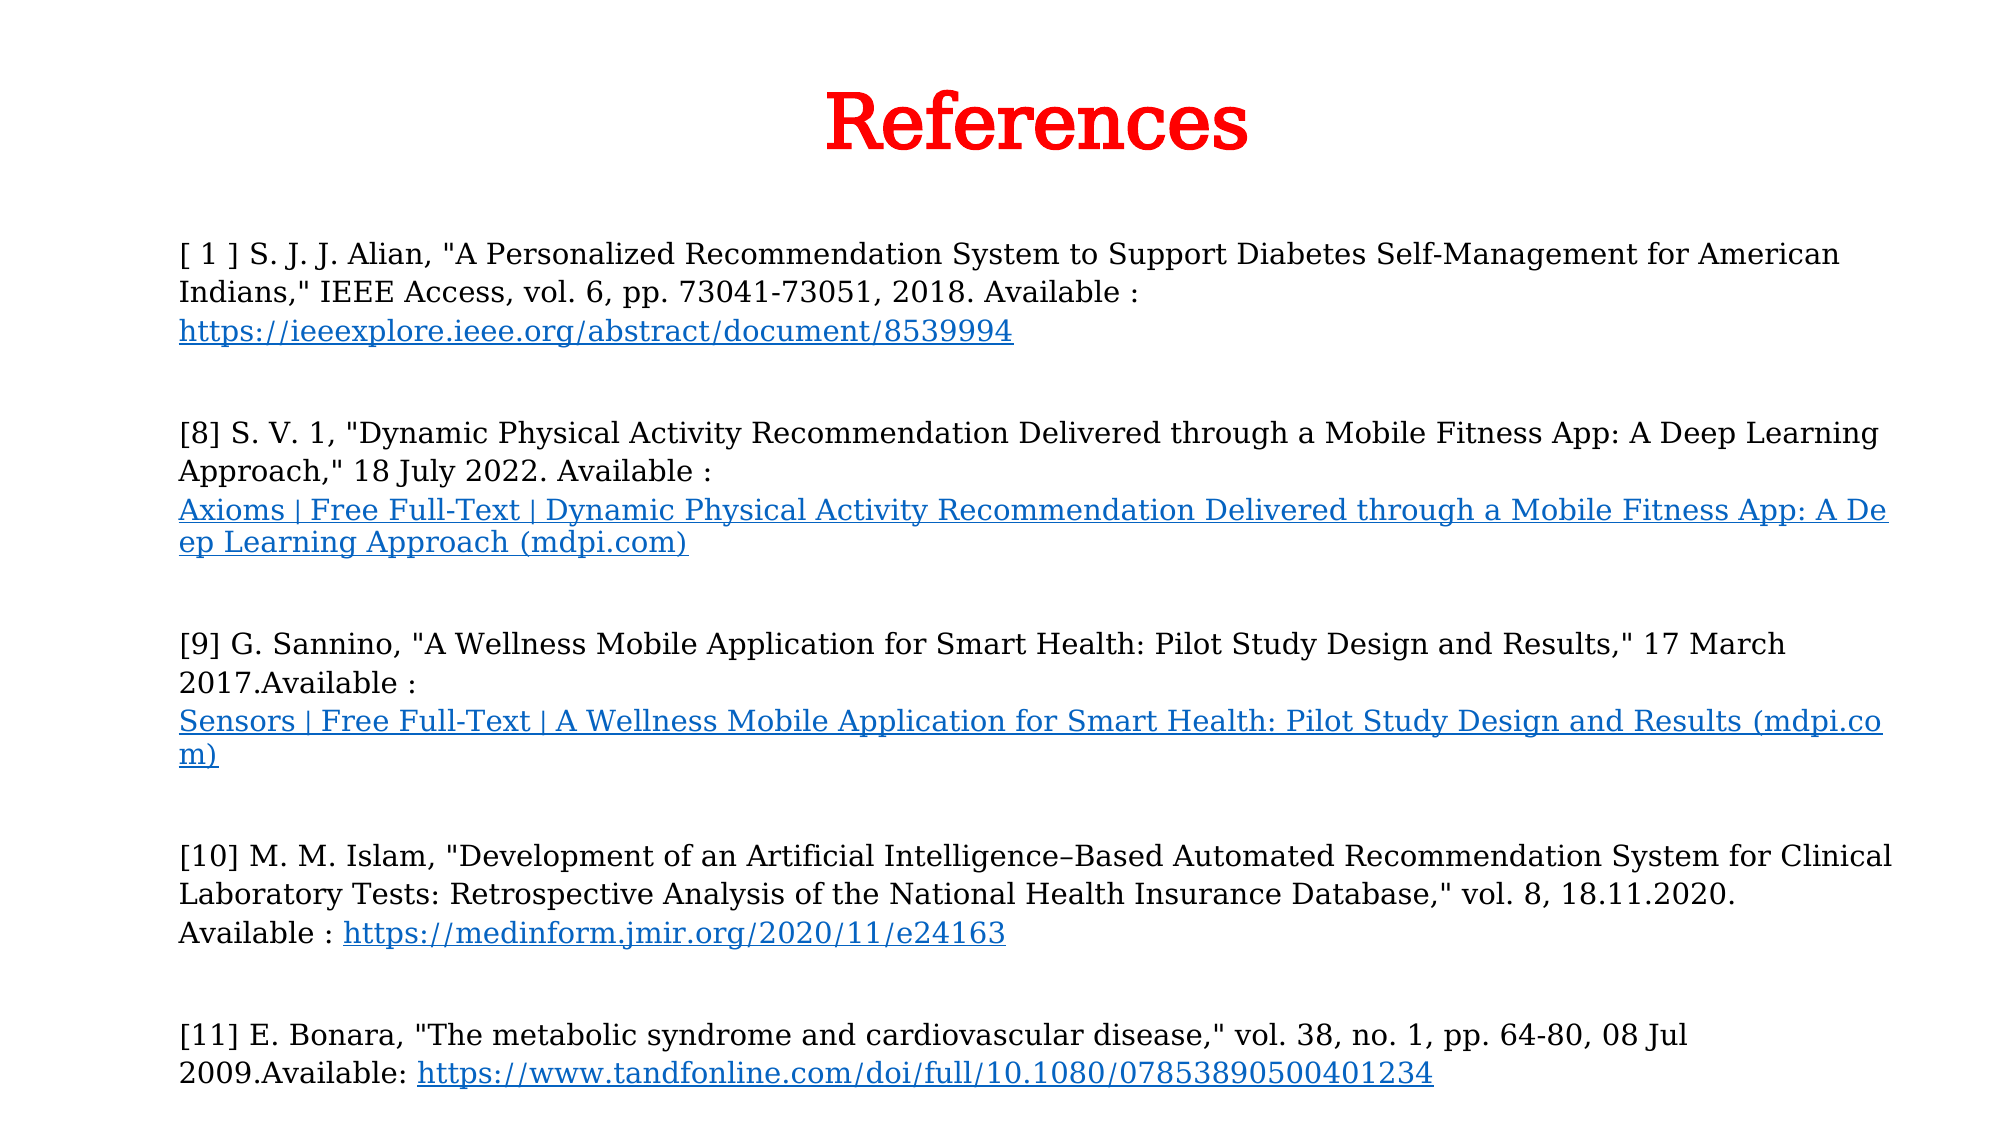

References

[ 1 ] S. J. J. Alian, "A Personalized Recommendation System to Support Diabetes Self-Management for American Indians," IEEE Access, vol. 6, pp. 73041-73051, 2018. Available : https://ieeexplore.ieee.org/abstract/document/8539994

[8] S. V. 1, "Dynamic Physical Activity Recommendation Delivered through a Mobile Fitness App: A Deep Learning Approach," 18 July 2022. Available :Axioms | Free Full-Text | Dynamic Physical Activity Recommendation Delivered through a Mobile Fitness App: A Deep Learning Approach (mdpi.com)

[9] G. Sannino, "A Wellness Mobile Application for Smart Health: Pilot Study Design and Results," 17 March 2017.Available : Sensors | Free Full-Text | A Wellness Mobile Application for Smart Health: Pilot Study Design and Results (mdpi.com)

[10] M. M. Islam, "Development of an Artificial Intelligence–Based Automated Recommendation System for Clinical Laboratory Tests: Retrospective Analysis of the National Health Insurance Database," vol. 8, 18.11.2020. Available : https://medinform.jmir.org/2020/11/e24163

[11] E. Bonara, "The metabolic syndrome and cardiovascular disease," vol. 38, no. 1, pp. 64-80, 08 Jul 2009.Available: https://www.tandfonline.com/doi/full/10.1080/07853890500401234

[12] R. Prasad, "Metabolic syndrome and chronic kidney disease